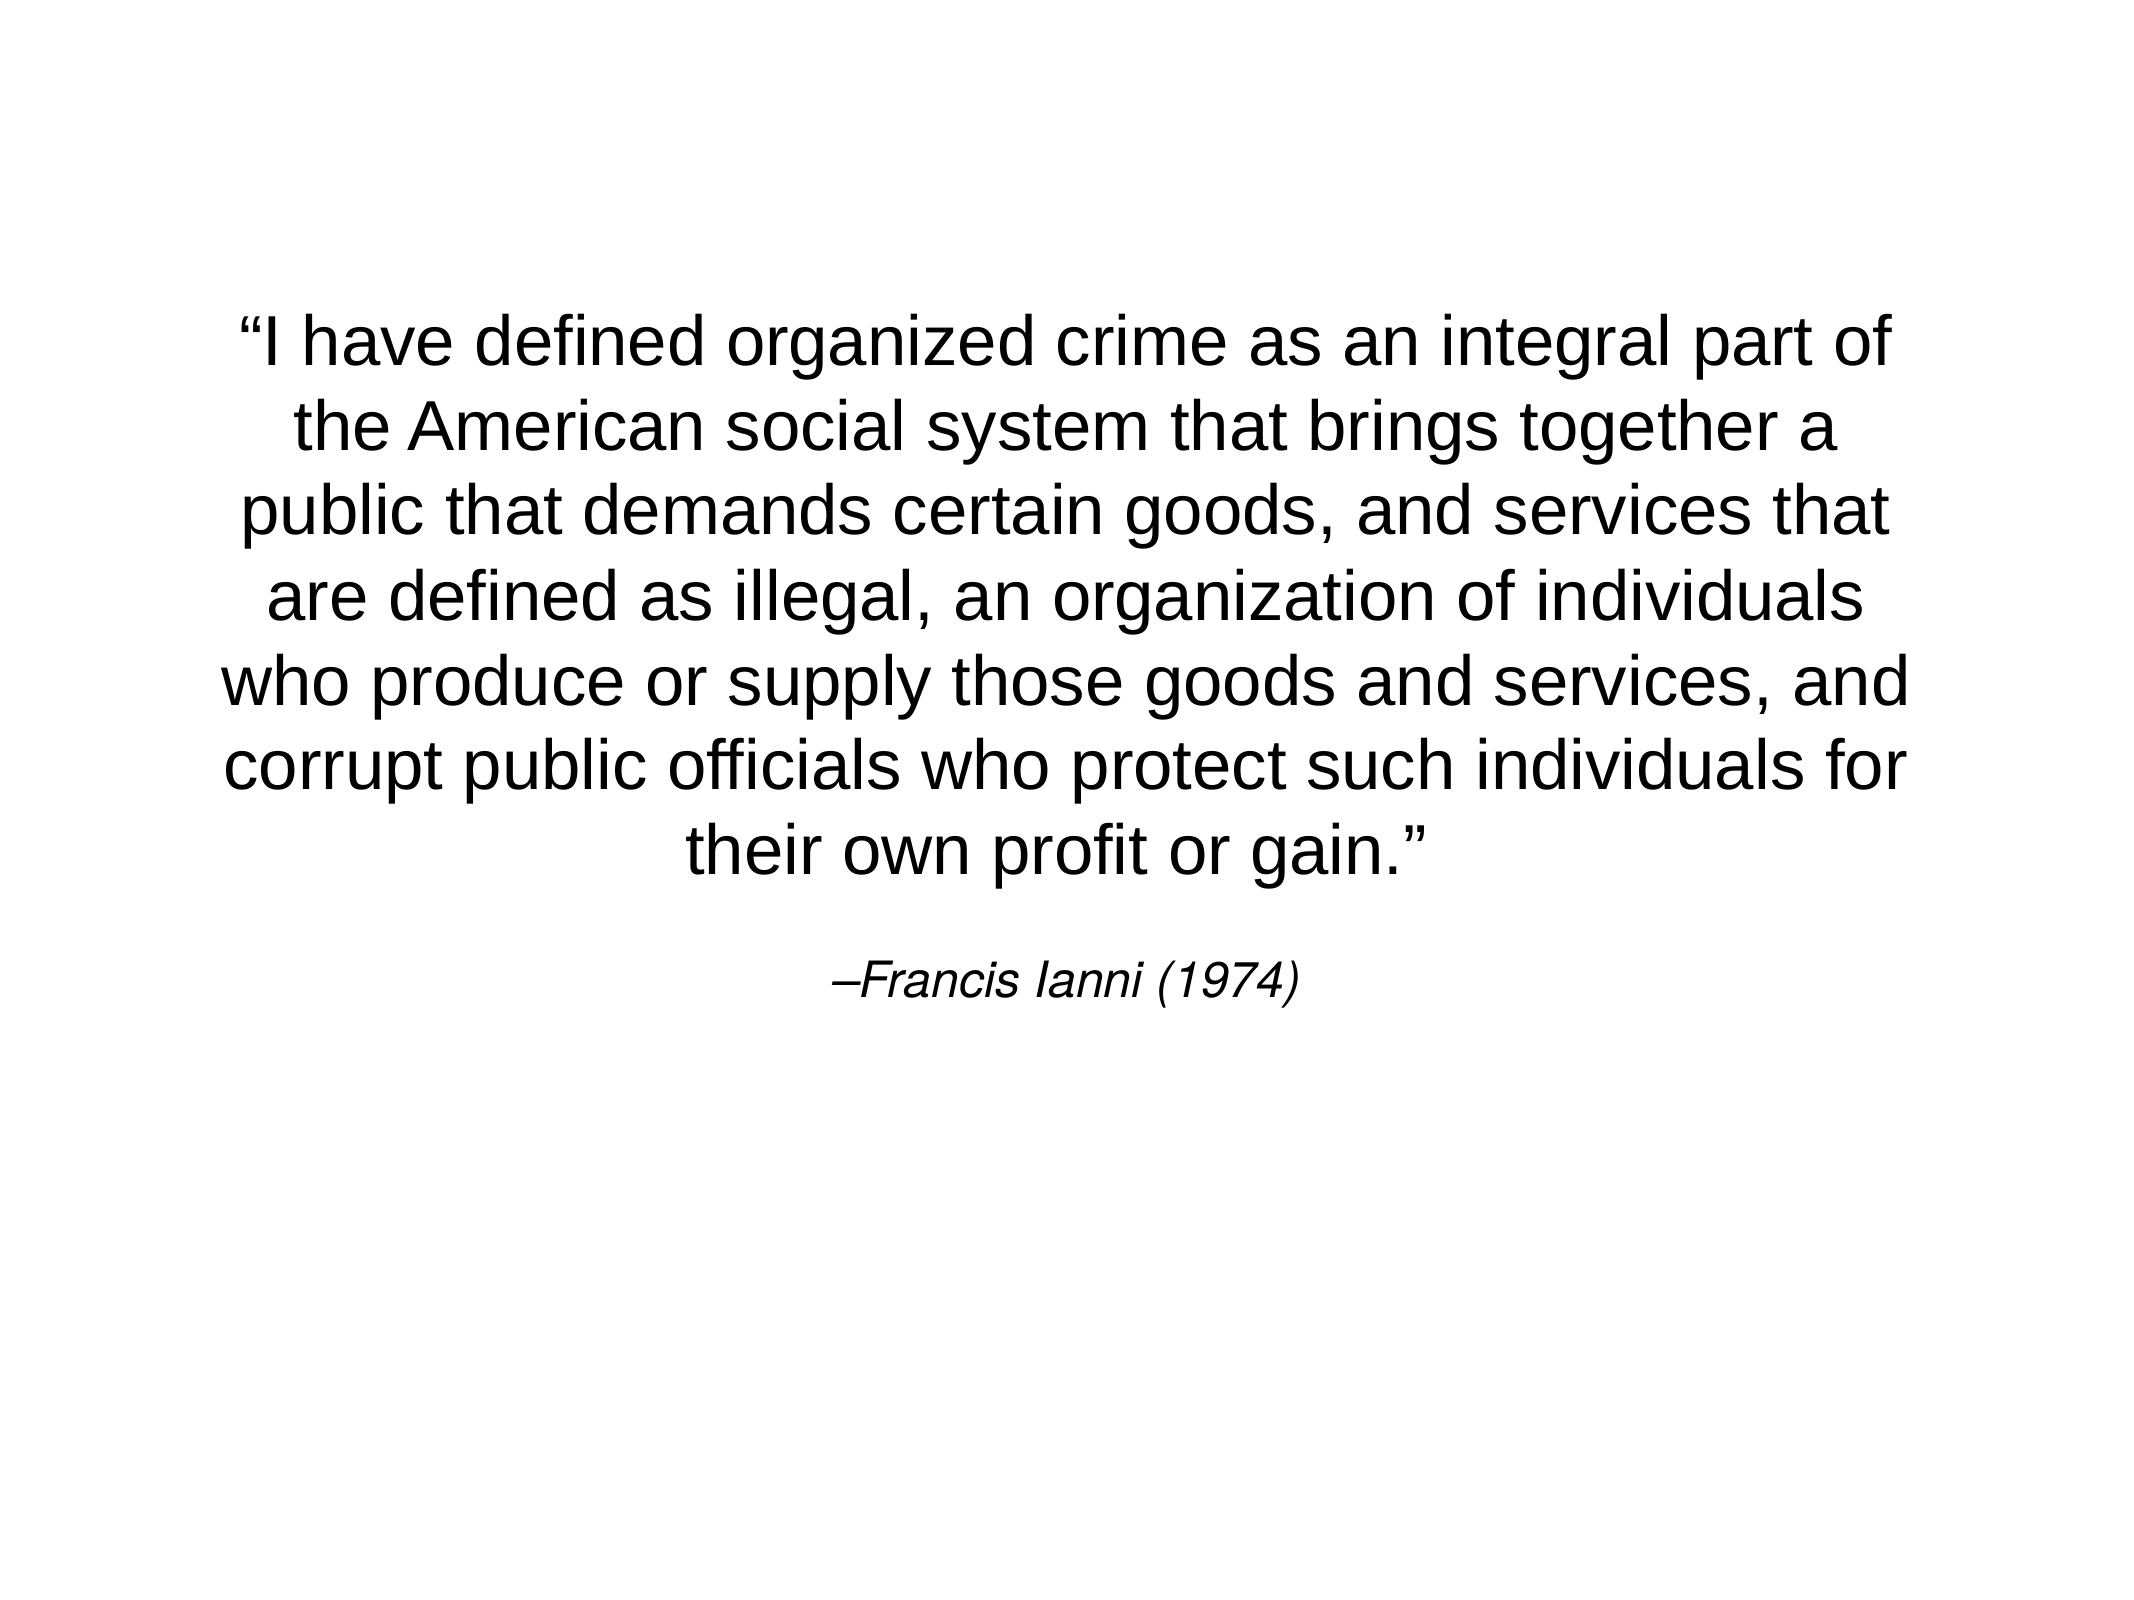

“I have defined organized crime as an integral part of the American social system that brings together a public that demands certain goods, and services that are defined as illegal, an organization of individuals who produce or supply those goods and services, and corrupt public officials who protect such individuals for their own profit or gain.”
–Francis Ianni (1974)